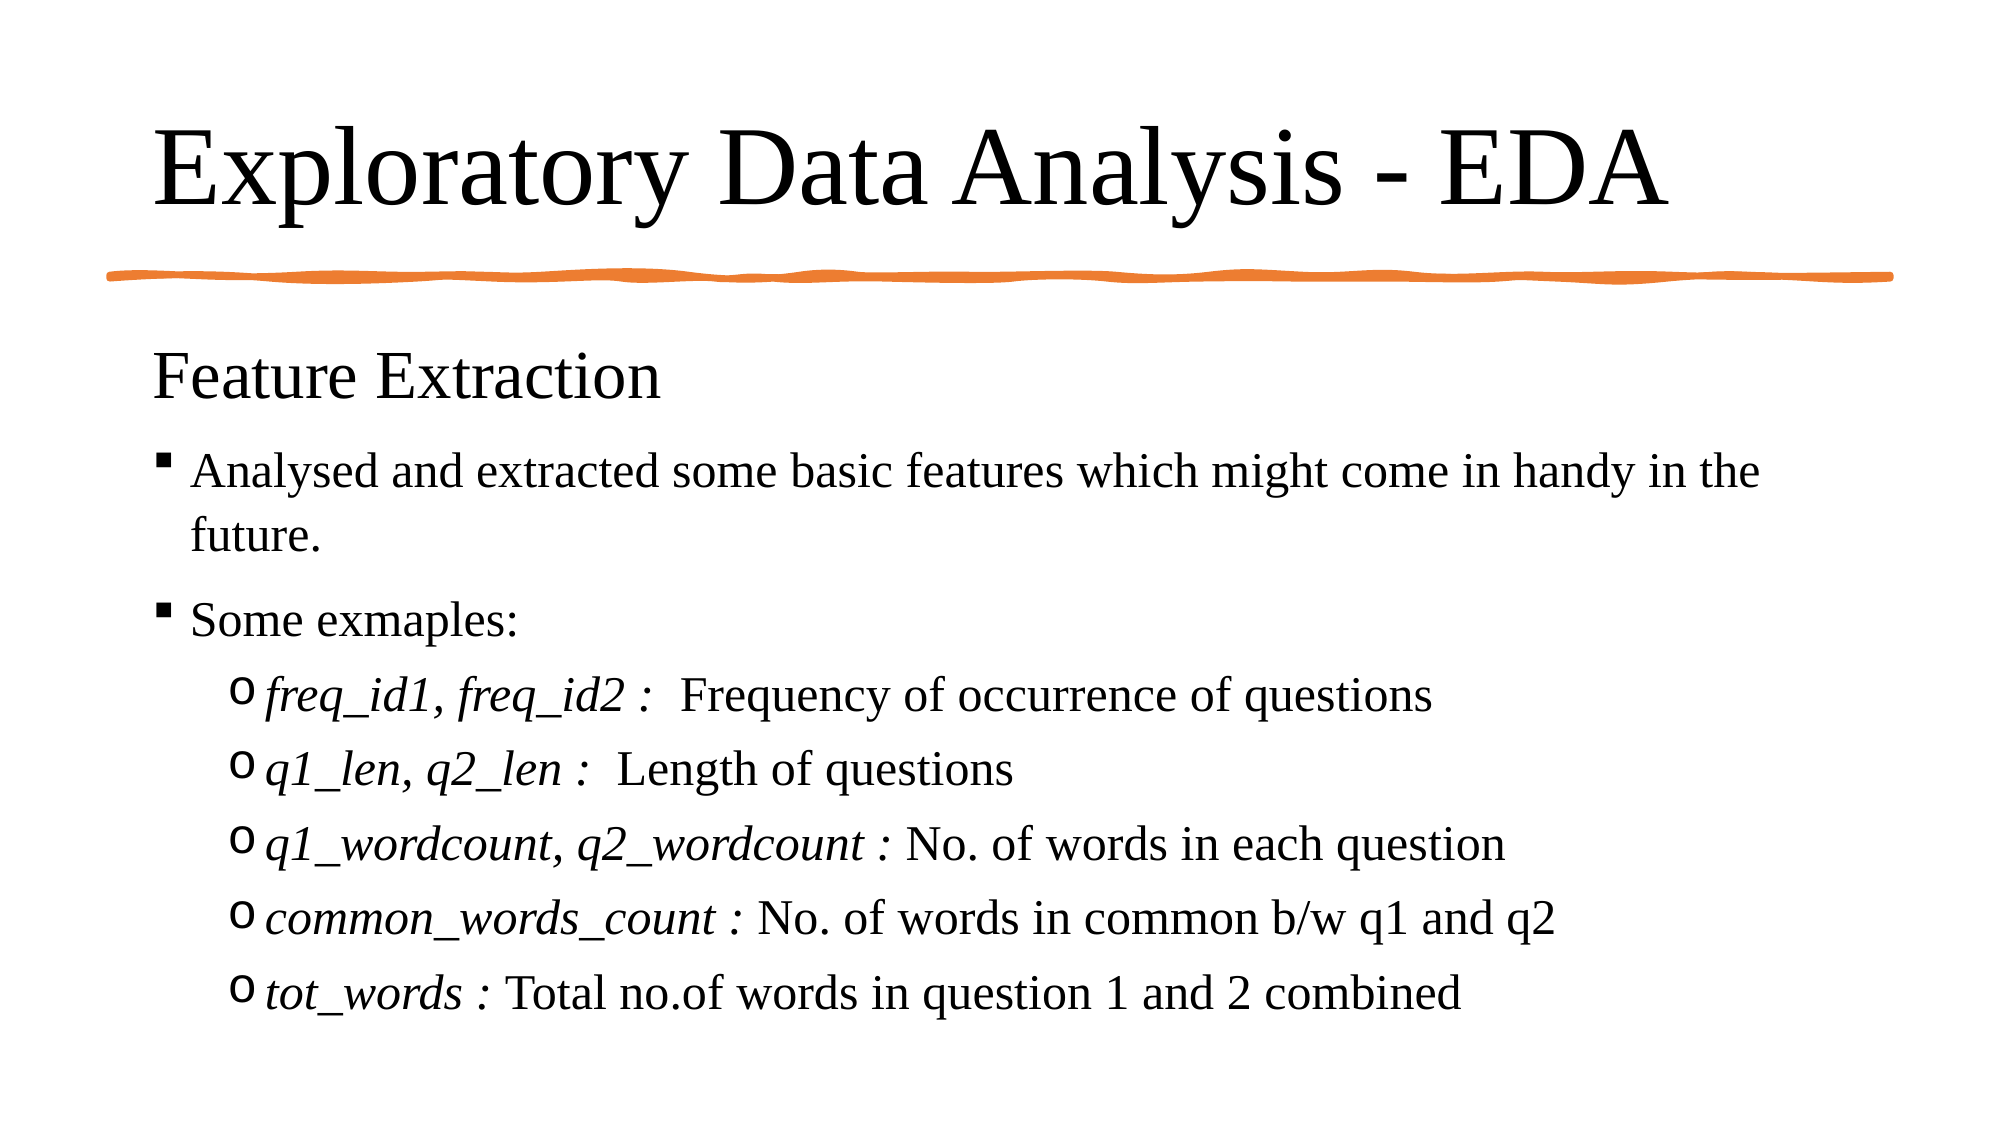

# Exploratory Data Analysis - EDA

Feature Extraction
Analysed and extracted some basic features which might come in handy in the future.
Some exmaples:
freq_id1, freq_id2 :  Frequency of occurrence of questions
q1_len, q2_len :  Length of questions
q1_wordcount, q2_wordcount : No. of words in each question
common_words_count : No. of words in common b/w q1 and q2
tot_words : Total no.of words in question 1 and 2 combined